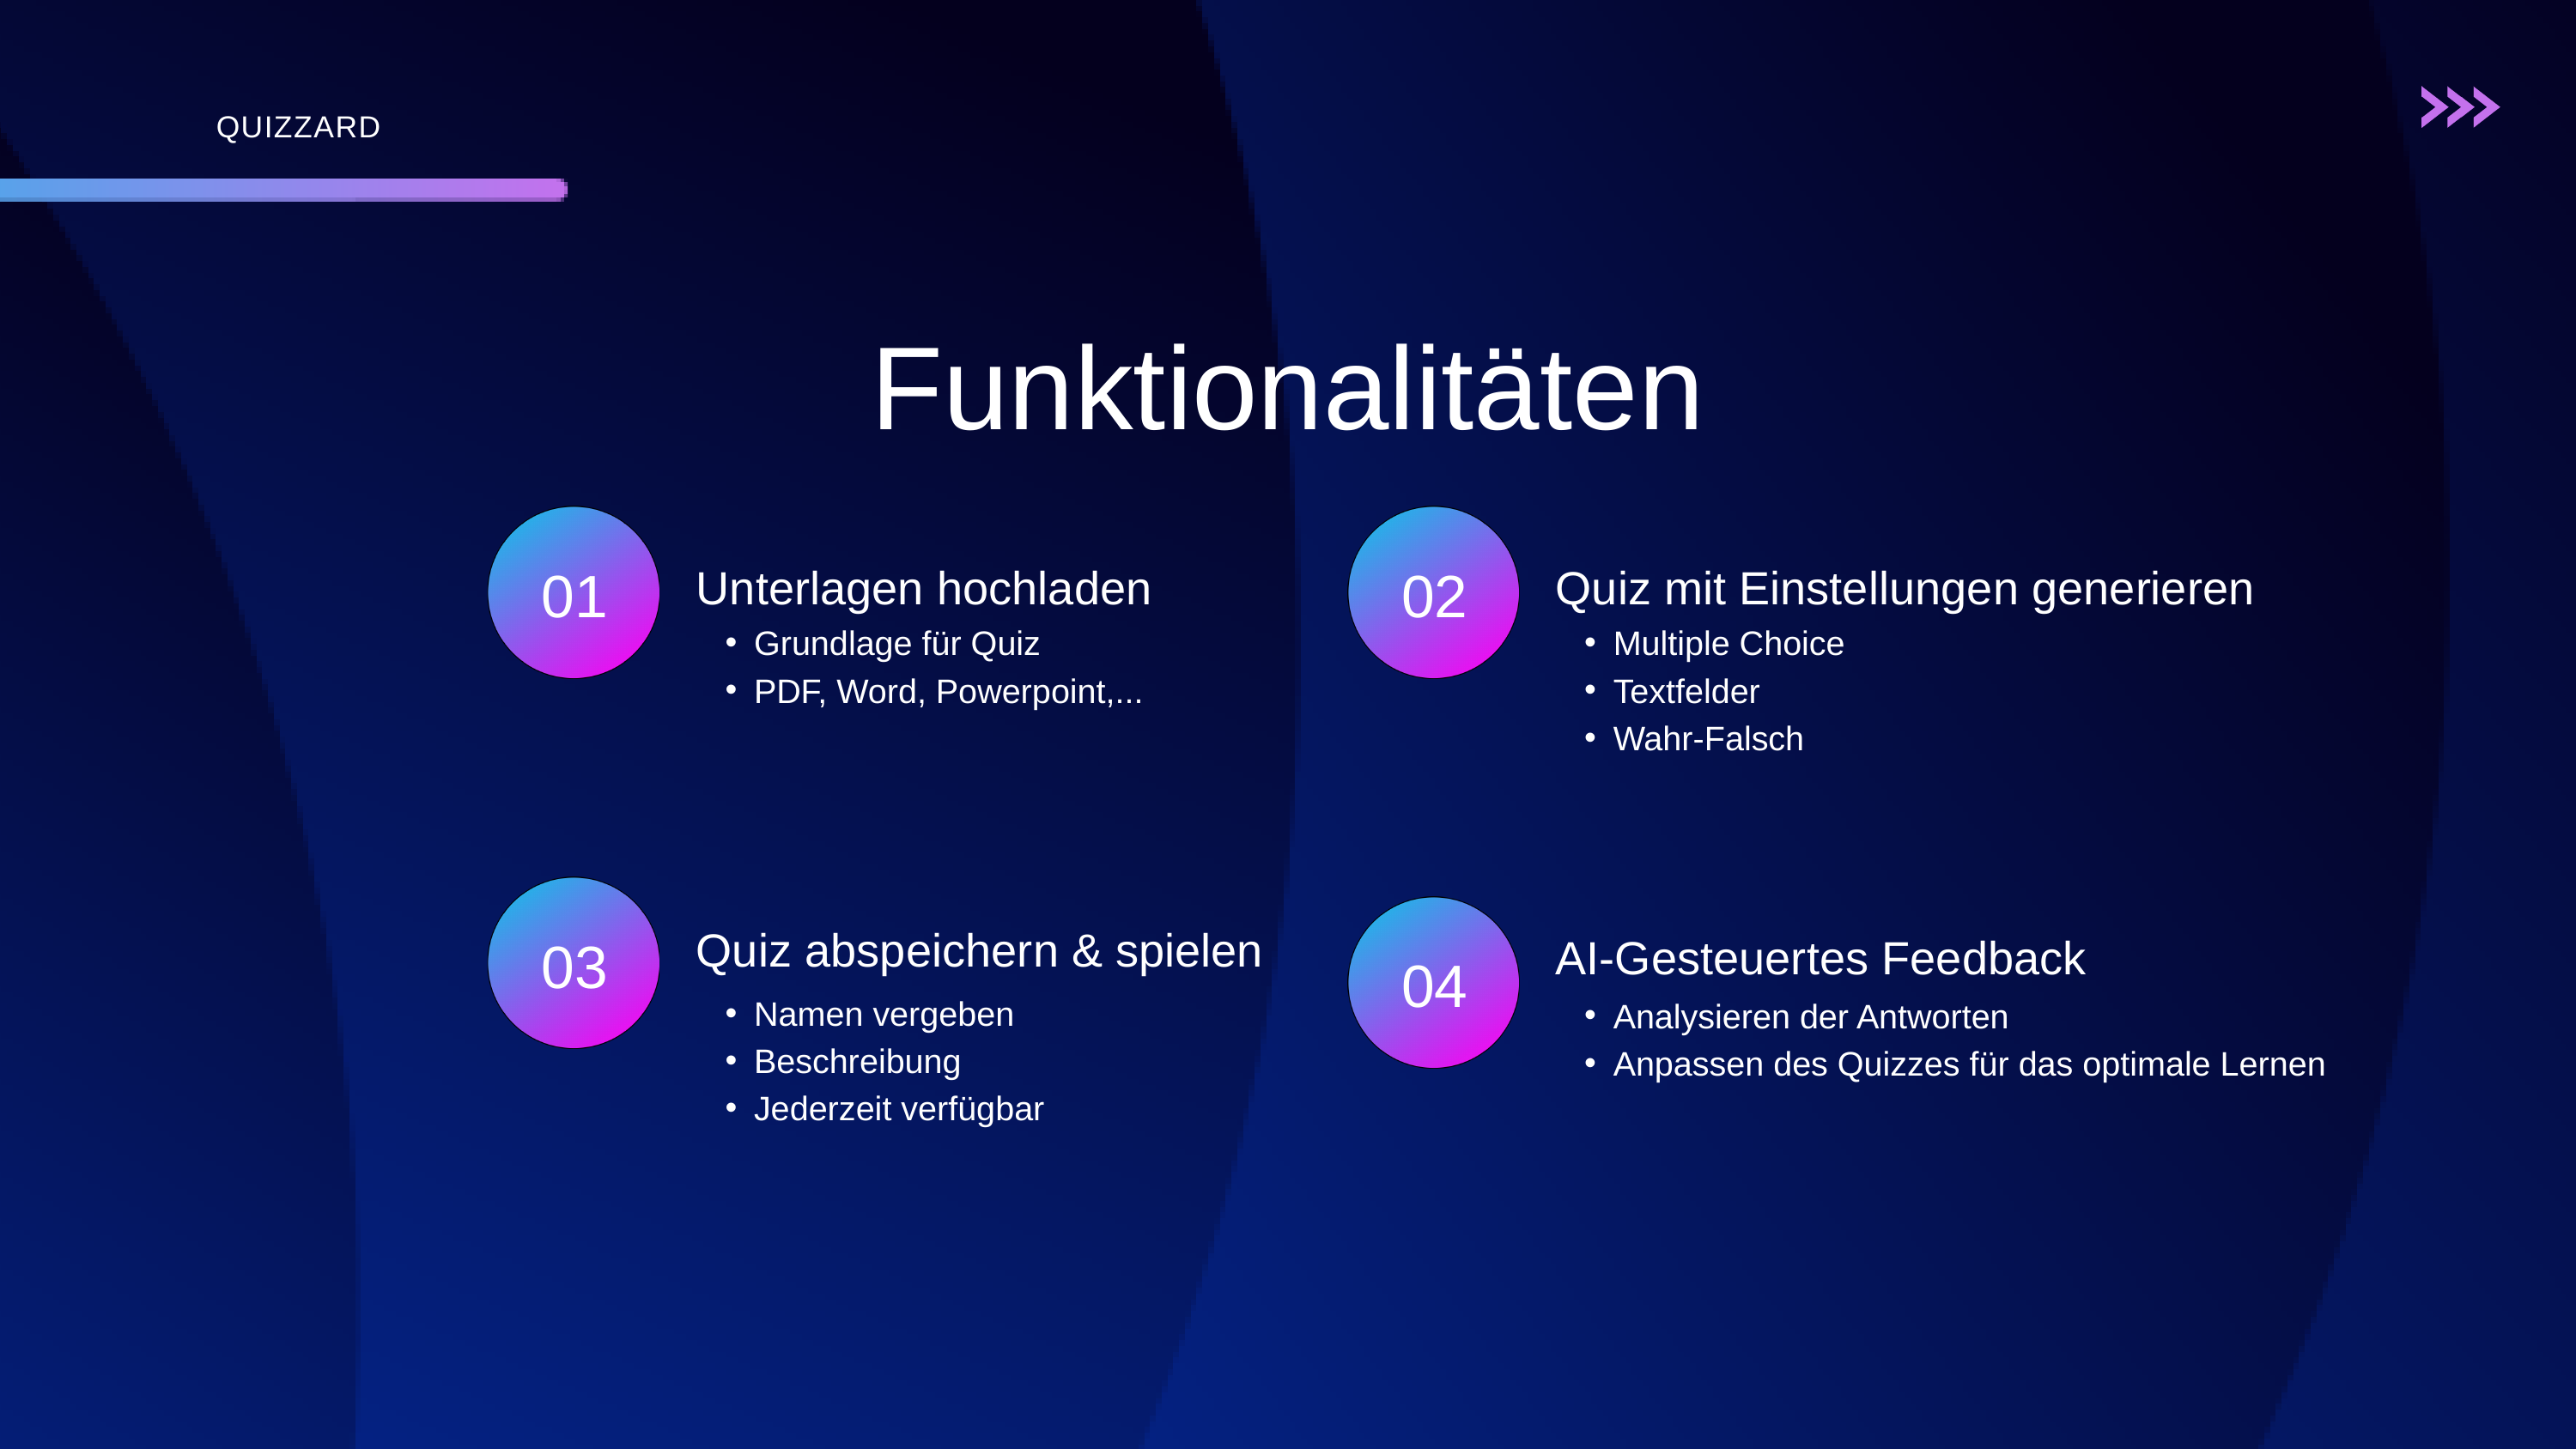

QUIZZARD

Funktionalitäten

01
02
Unterlagen hochladen
Quiz mit Einstellungen generieren
Grundlage für Quiz
PDF, Word, Powerpoint,...
Multiple Choice
Textfelder
Wahr-Falsch

Quiz abspeichern & spielen
03
AI-Gesteuertes Feedback
04
Namen vergeben
Beschreibung
Jederzeit verfügbar
Analysieren der Antworten
Anpassen des Quizzes für das optimale Lernen